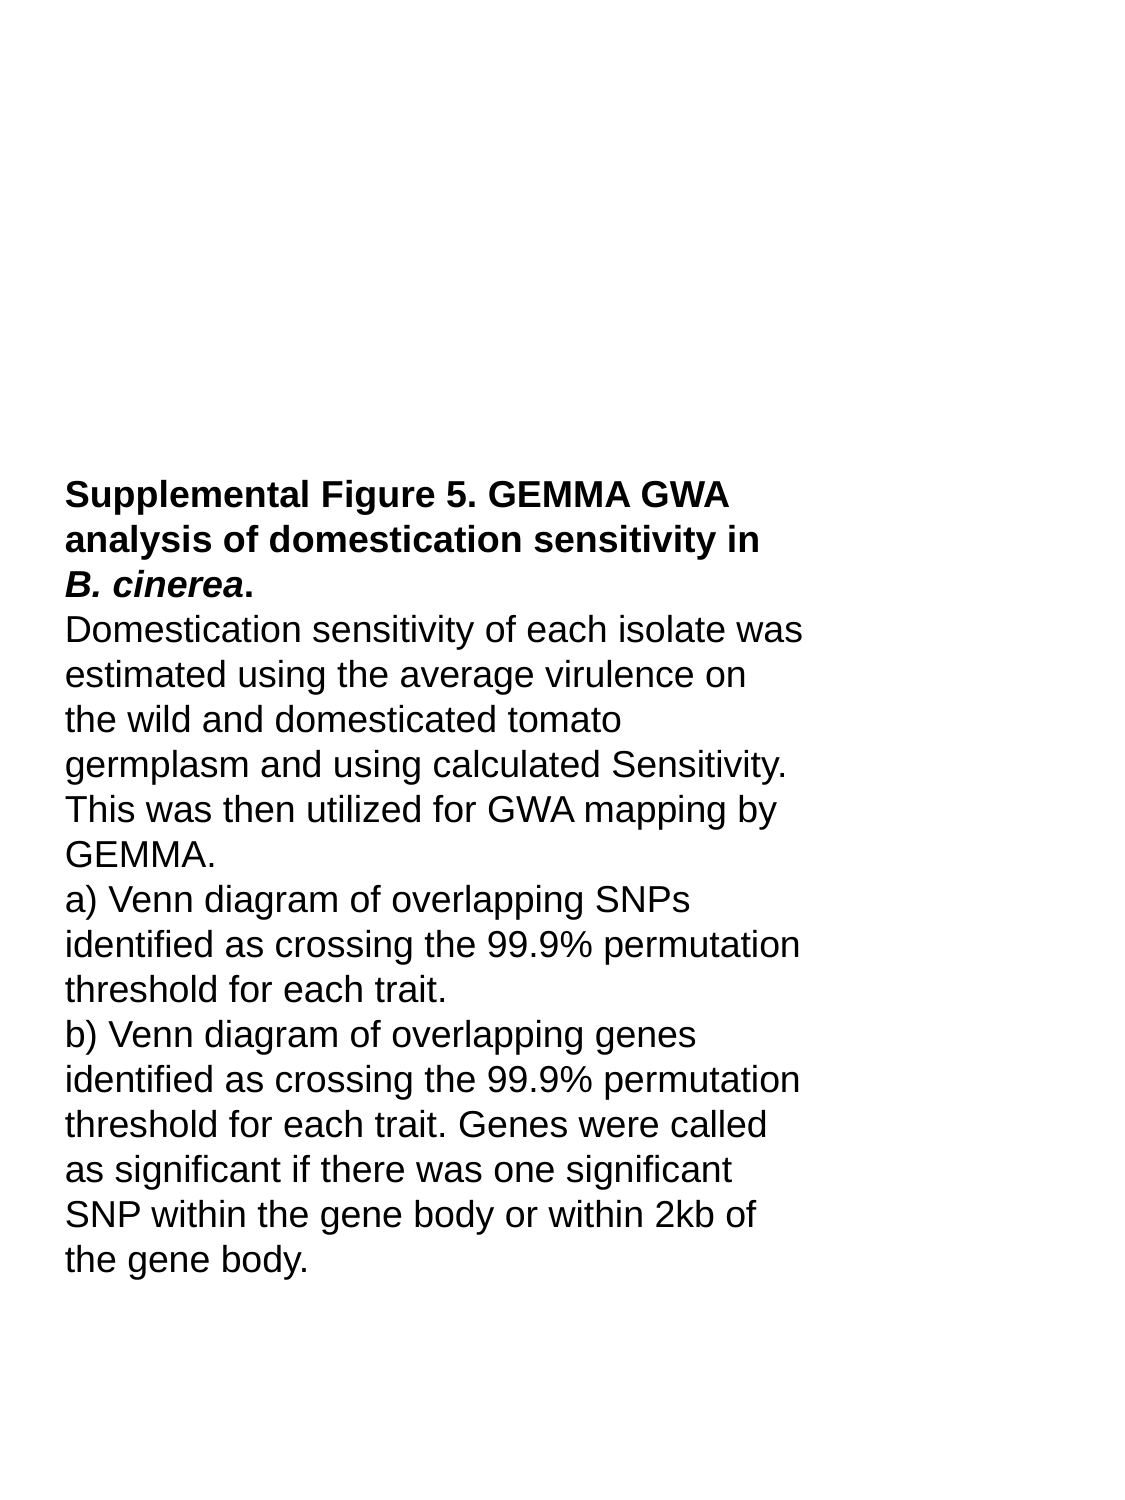

Supplemental Figure 5. GEMMA GWA analysis of domestication sensitivity in B. cinerea.
Domestication sensitivity of each isolate was estimated using the average virulence on the wild and domesticated tomato germplasm and using calculated Sensitivity. This was then utilized for GWA mapping by GEMMA.
a) Venn diagram of overlapping SNPs identified as crossing the 99.9% permutation threshold for each trait.
b) Venn diagram of overlapping genes identified as crossing the 99.9% permutation threshold for each trait. Genes were called as significant if there was one significant SNP within the gene body or within 2kb of the gene body.